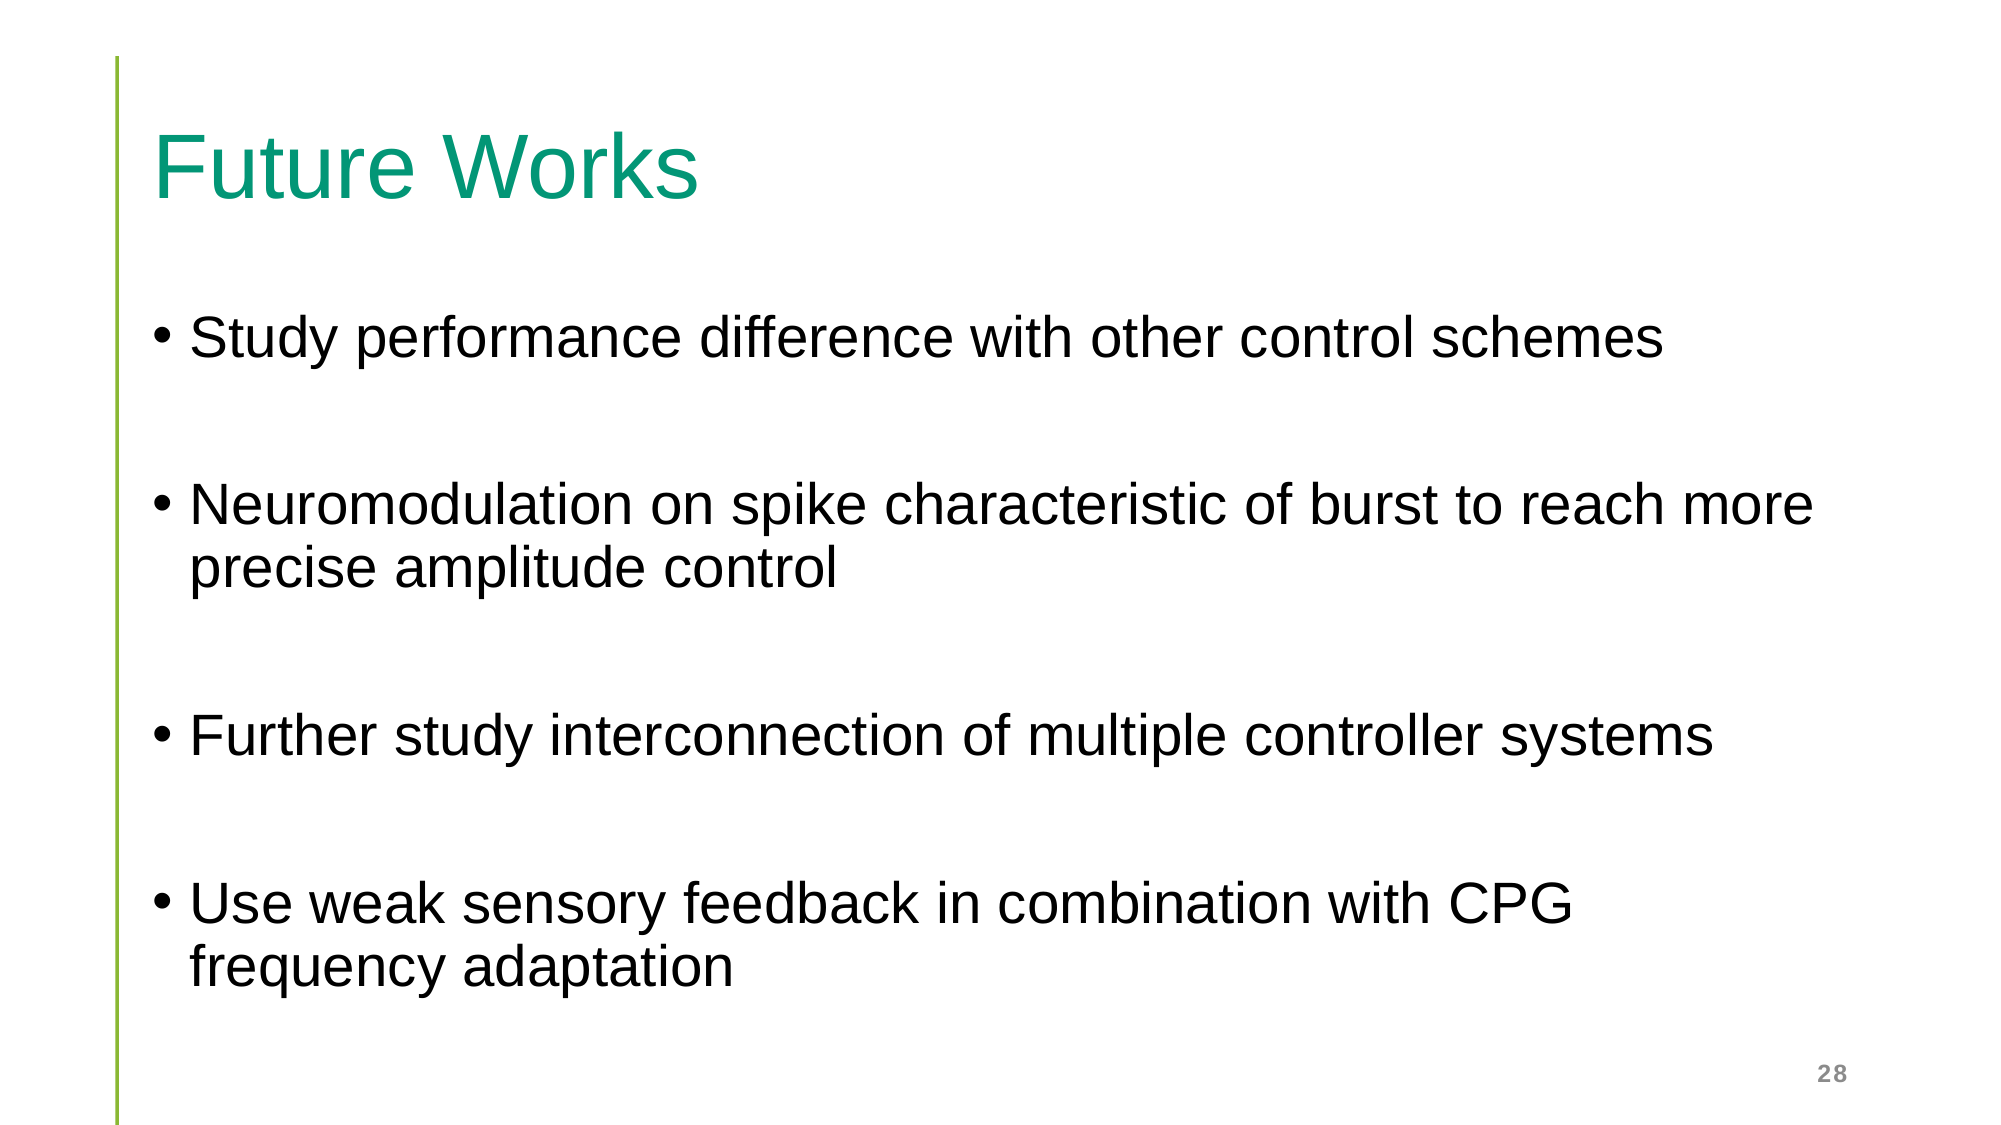

# Future Works
Study performance difference with other control schemes

Neuromodulation on spike characteristic of burst to reach more precise amplitude control

Further study interconnection of multiple controller systems

Use weak sensory feedback in combination with CPG frequency adaptation
28